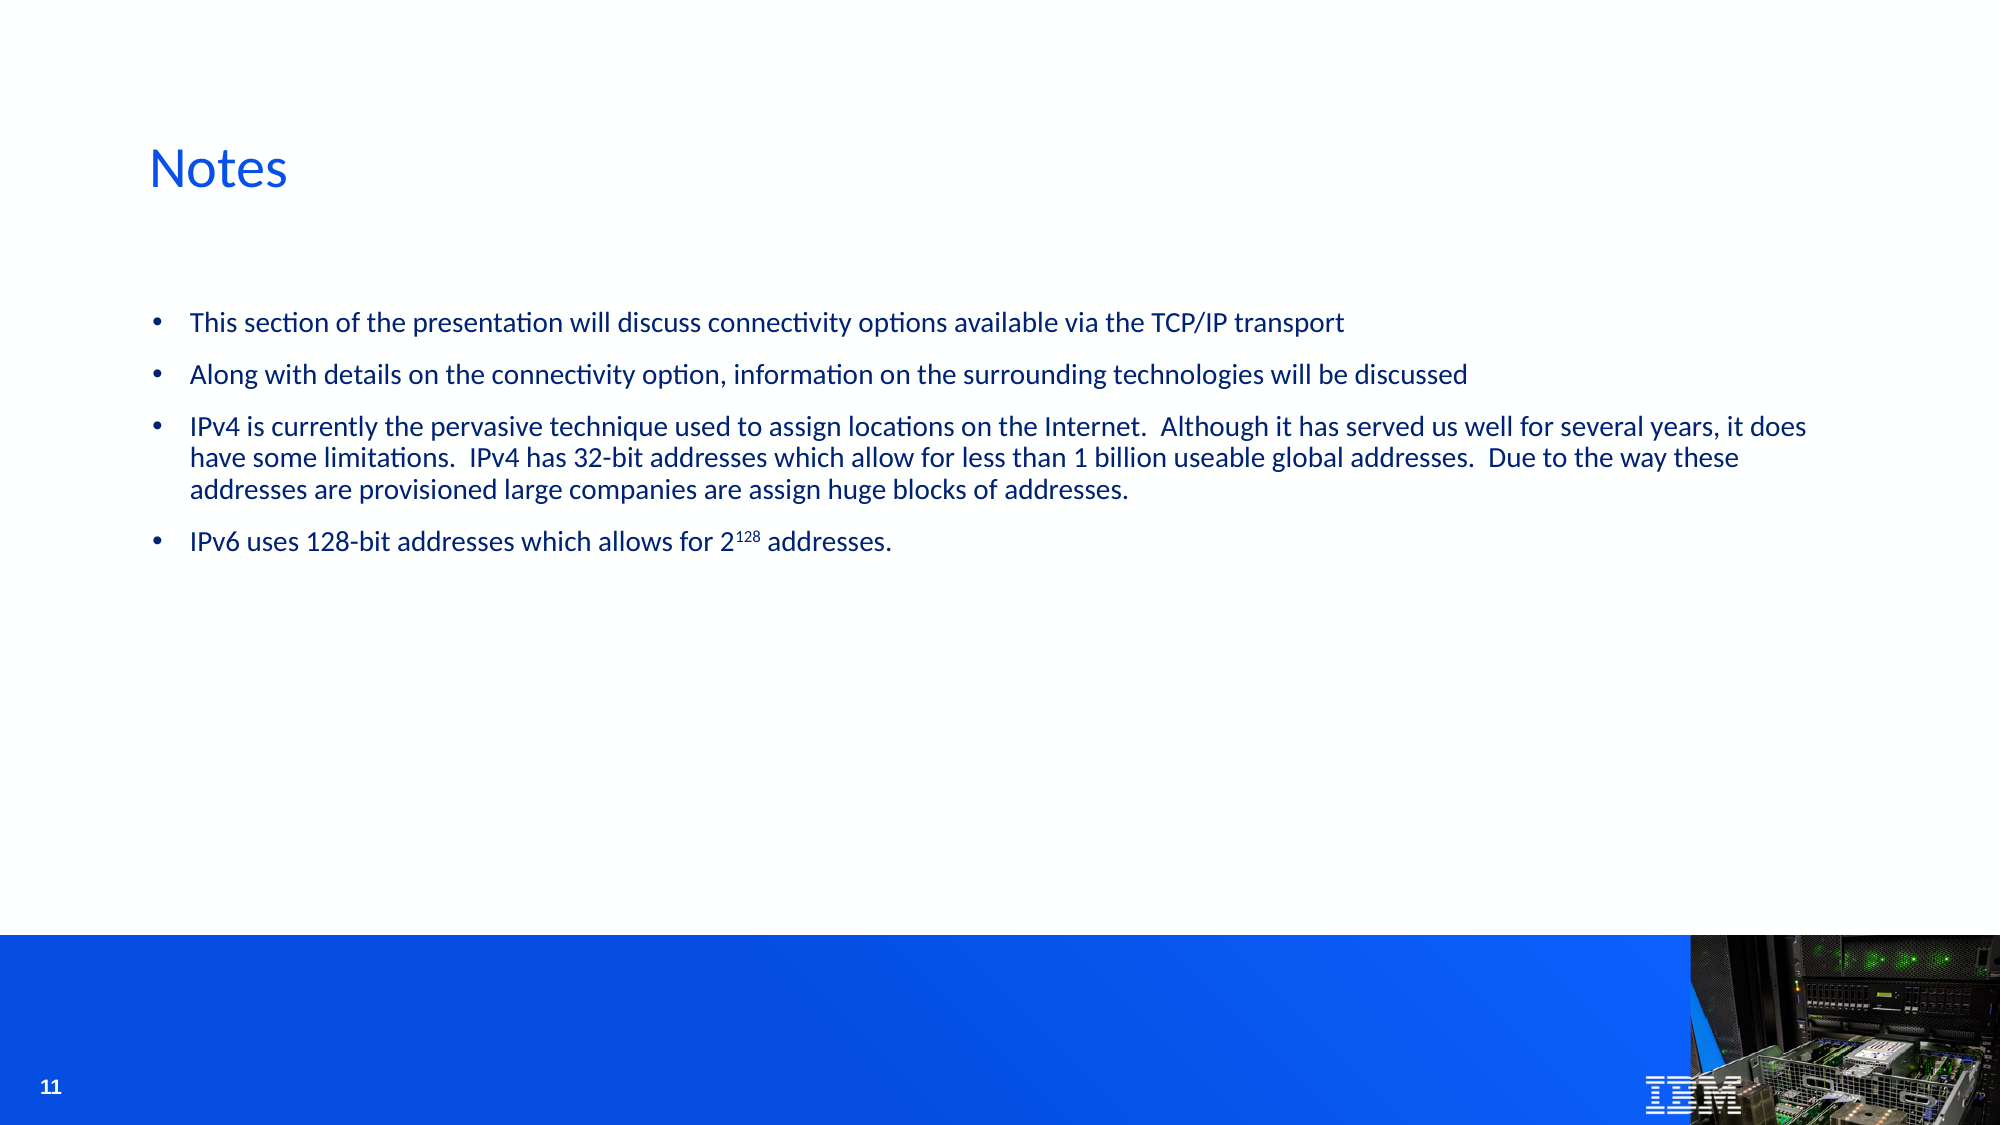

# Notes
This section of the presentation will discuss connectivity options available via the TCP/IP transport
Along with details on the connectivity option, information on the surrounding technologies will be discussed
IPv4 is currently the pervasive technique used to assign locations on the Internet.  Although it has served us well for several years, it does have some limitations.  IPv4 has 32-bit addresses which allow for less than 1 billion useable global addresses.  Due to the way these addresses are provisioned large companies are assign huge blocks of addresses.
IPv6 uses 128-bit addresses which allows for 2128 addresses.
11